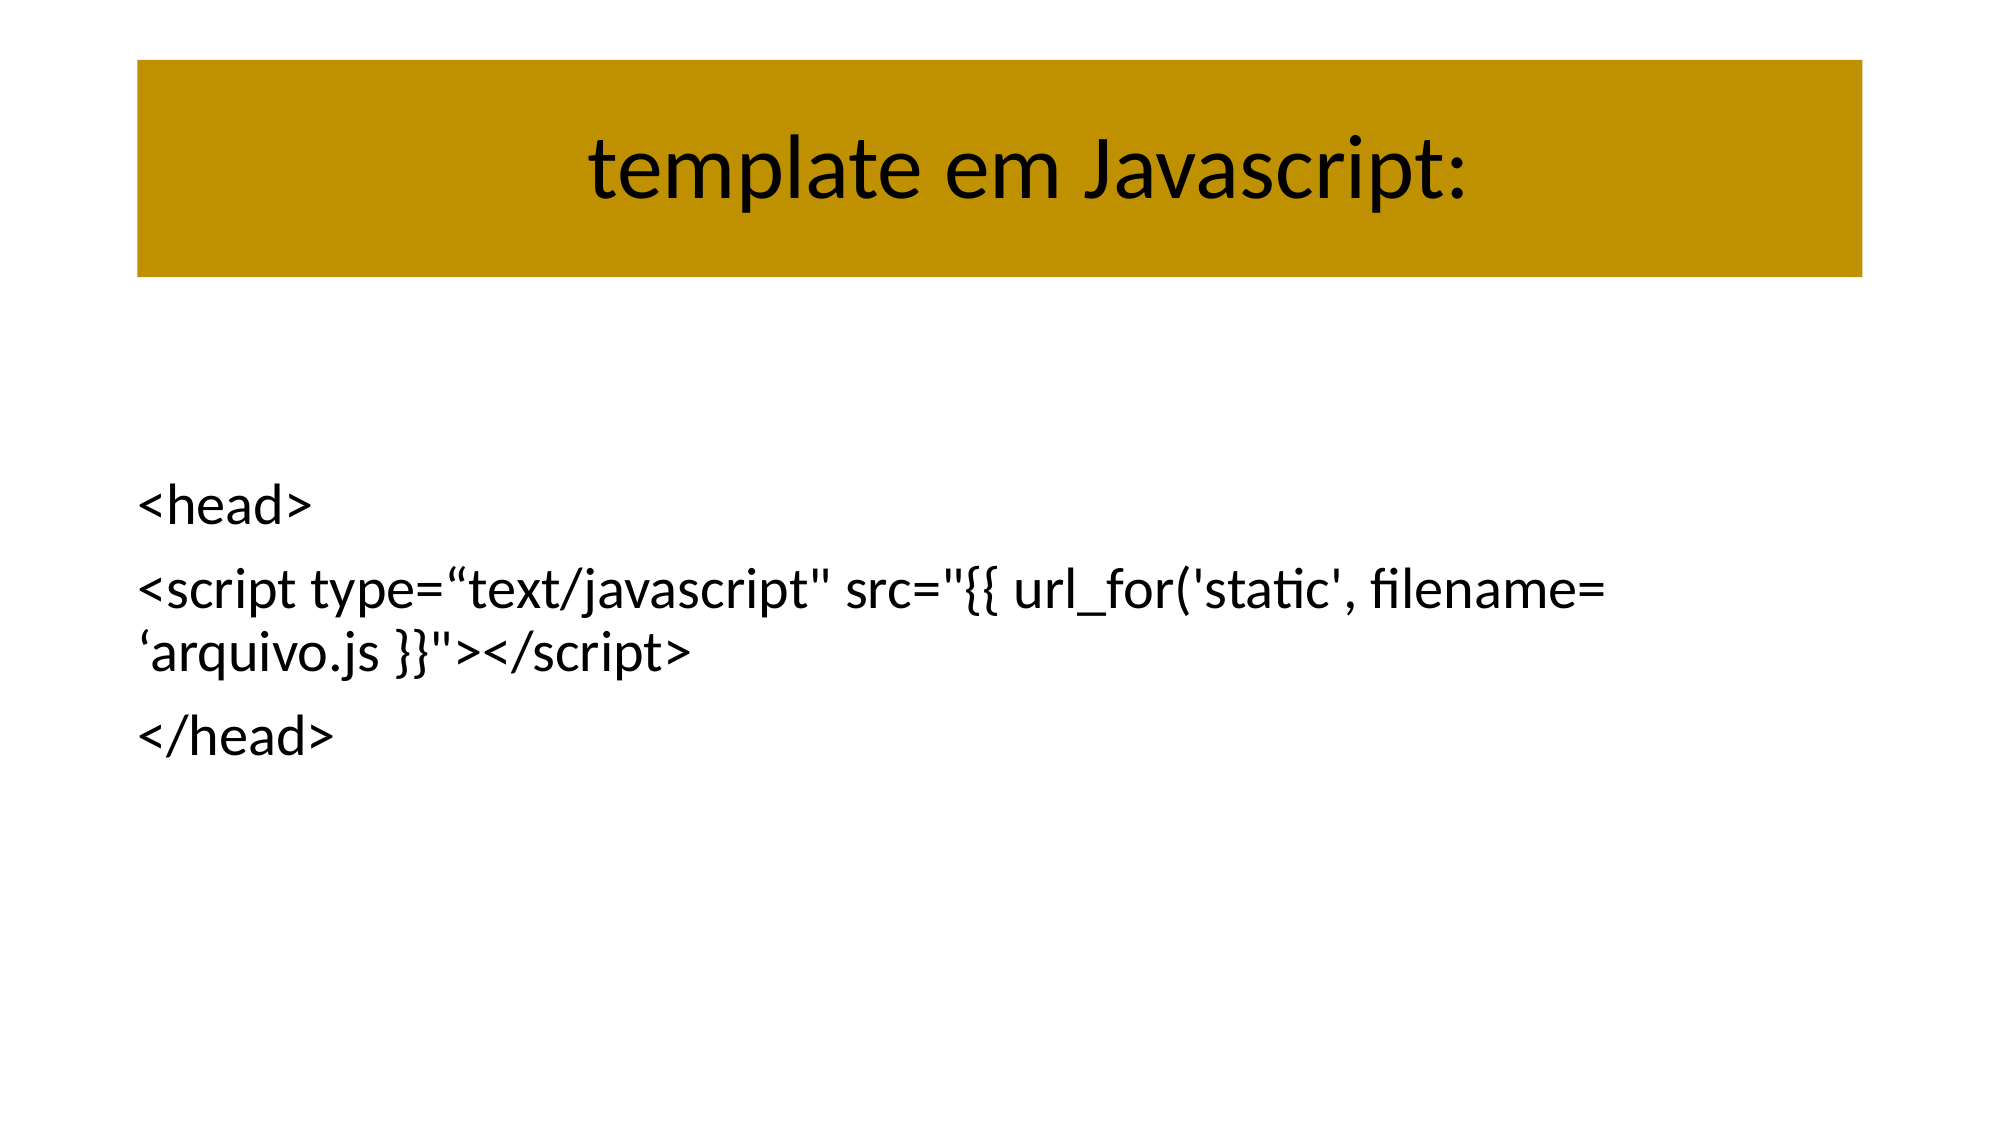

# template em Javascript:

<head>
<script type=“text/javascript" src="{{ url_for('static', filename= ‘arquivo.js }}"></script>
</head>